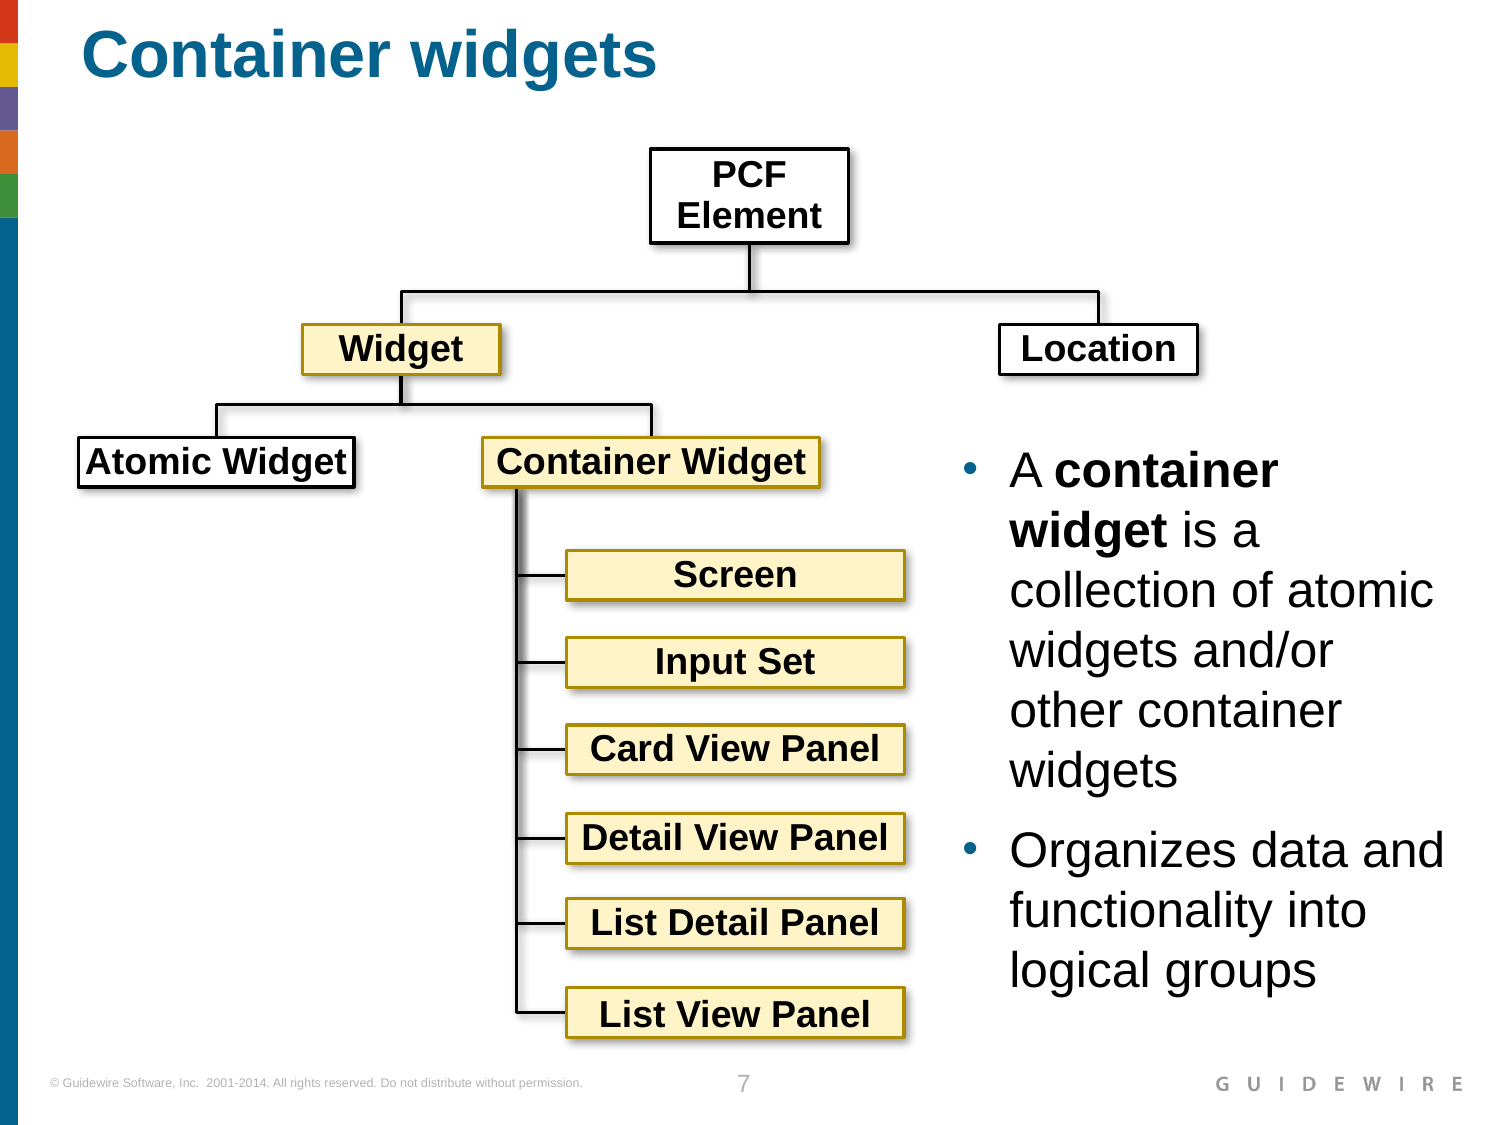

# Container widgets
PCF Element

Widget
Location

Atomic Widget
Container Widget
A container widget is a collection of atomic widgets and/or other container widgets
Organizes data and functionality into logical groups

Screen
Input Set
Card View Panel
Detail View Panel
List Detail Panel
List View Panel